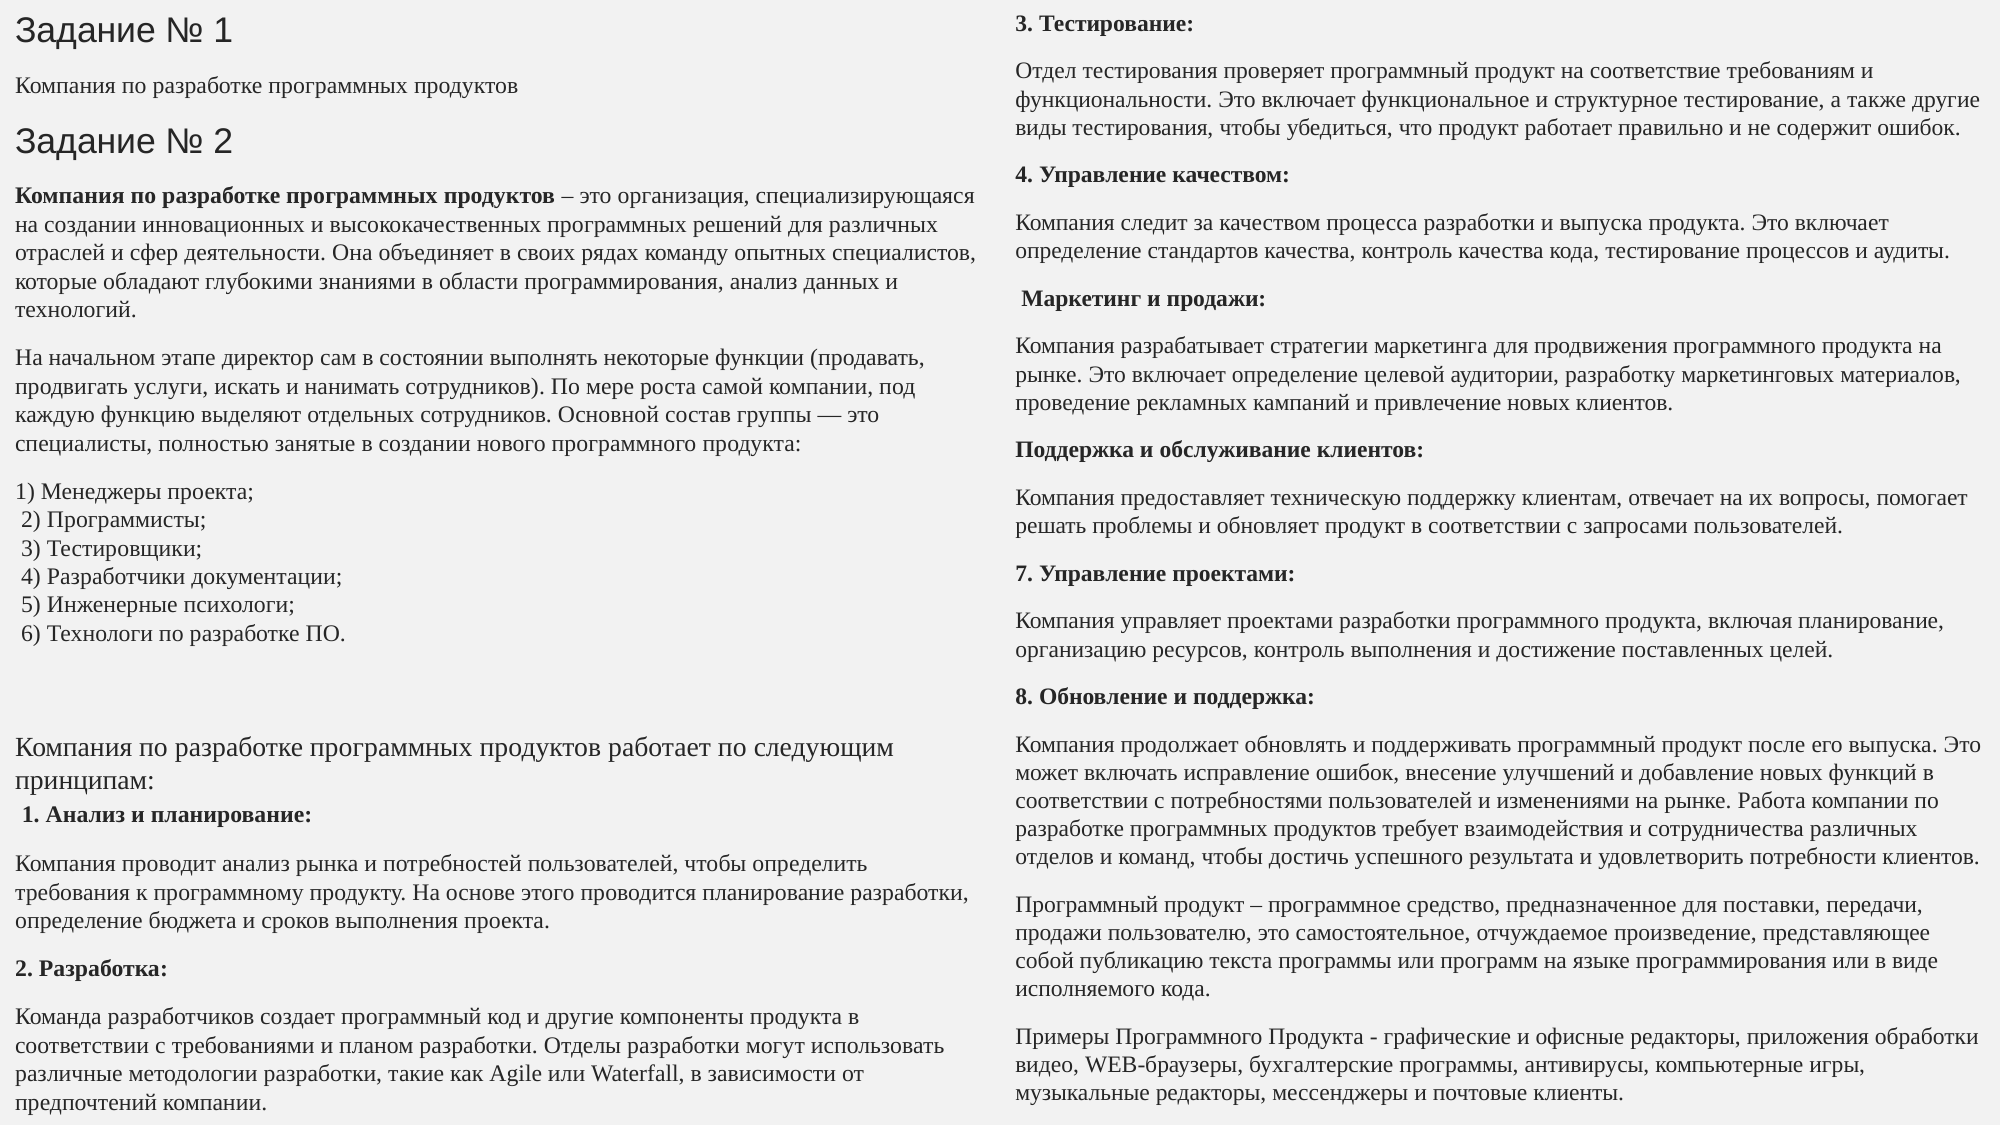

Задание № 1
Компания по разработке программных продуктов
Задание № 2
Компания по разработке программных продуктов – это организация, специализирующаяся на создании инновационных и высококачественных программных решений для различных отраслей и сфер деятельности. Она объединяет в своих рядах команду опытных специалистов, которые обладают глубокими знаниями в области программирования, анализ данных и технологий.
На начальном этапе директор сам в состоянии выполнять некоторые функции (продавать, продвигать услуги, искать и нанимать сотрудников). По мере роста самой компании, под каждую функцию выделяют отдельных сотрудников. Основной состав группы — это специалисты, полностью занятые в создании нового программного продукта:
1) Менеджеры проекта;
 2) Программисты;
 3) Тестировщики;
 4) Разработчики документации;
 5) Инженерные психологи;
 6) Технологи по разработке ПО.

Компания по разработке программных продуктов работает по следующим принципам:
 1. Анализ и планирование:
Компания проводит анализ рынка и потребностей пользователей, чтобы определить требования к программному продукту. На основе этого проводится планирование разработки, определение бюджета и сроков выполнения проекта.
2. Разработка:
Команда разработчиков создает программный код и другие компоненты продукта в соответствии с требованиями и планом разработки. Отделы разработки могут использовать различные методологии разработки, такие как Agile или Waterfall, в зависимости от предпочтений компании.

3. Тестирование:
Отдел тестирования проверяет программный продукт на соответствие требованиям и функциональности. Это включает функциональное и структурное тестирование, а также другие виды тестирования, чтобы убедиться, что продукт работает правильно и не содержит ошибок.
4. Управление качеством:
Компания следит за качеством процесса разработки и выпуска продукта. Это включает определение стандартов качества, контроль качества кода, тестирование процессов и аудиты.
 Маркетинг и продажи:
Компания разрабатывает стратегии маркетинга для продвижения программного продукта на рынке. Это включает определение целевой аудитории, разработку маркетинговых материалов, проведение рекламных кампаний и привлечение новых клиентов.
Поддержка и обслуживание клиентов:
Компания предоставляет техническую поддержку клиентам, отвечает на их вопросы, помогает решать проблемы и обновляет продукт в соответствии с запросами пользователей.
7. Управление проектами:
Компания управляет проектами разработки программного продукта, включая планирование, организацию ресурсов, контроль выполнения и достижение поставленных целей.
8. Обновление и поддержка:
Компания продолжает обновлять и поддерживать программный продукт после его выпуска. Это может включать исправление ошибок, внесение улучшений и добавление новых функций в соответствии с потребностями пользователей и изменениями на рынке. Работа компании по разработке программных продуктов требует взаимодействия и сотрудничества различных отделов и команд, чтобы достичь успешного результата и удовлетворить потребности клиентов.
Программный продукт – программное средство, предназначенное для поставки, передачи, продажи пользователю, это самостоятельное, отчуждаемое произведение, представляющее собой публикацию текста программы или программ на языке программирования или в виде исполняемого кода.
Примеры Программного Продукта - графические и офисные редакторы, приложения обработки видео, WEB-браузеры, бухгалтерские программы, антивирусы, компьютерные игры, музыкальные редакторы, мессенджеры и почтовые клиенты.